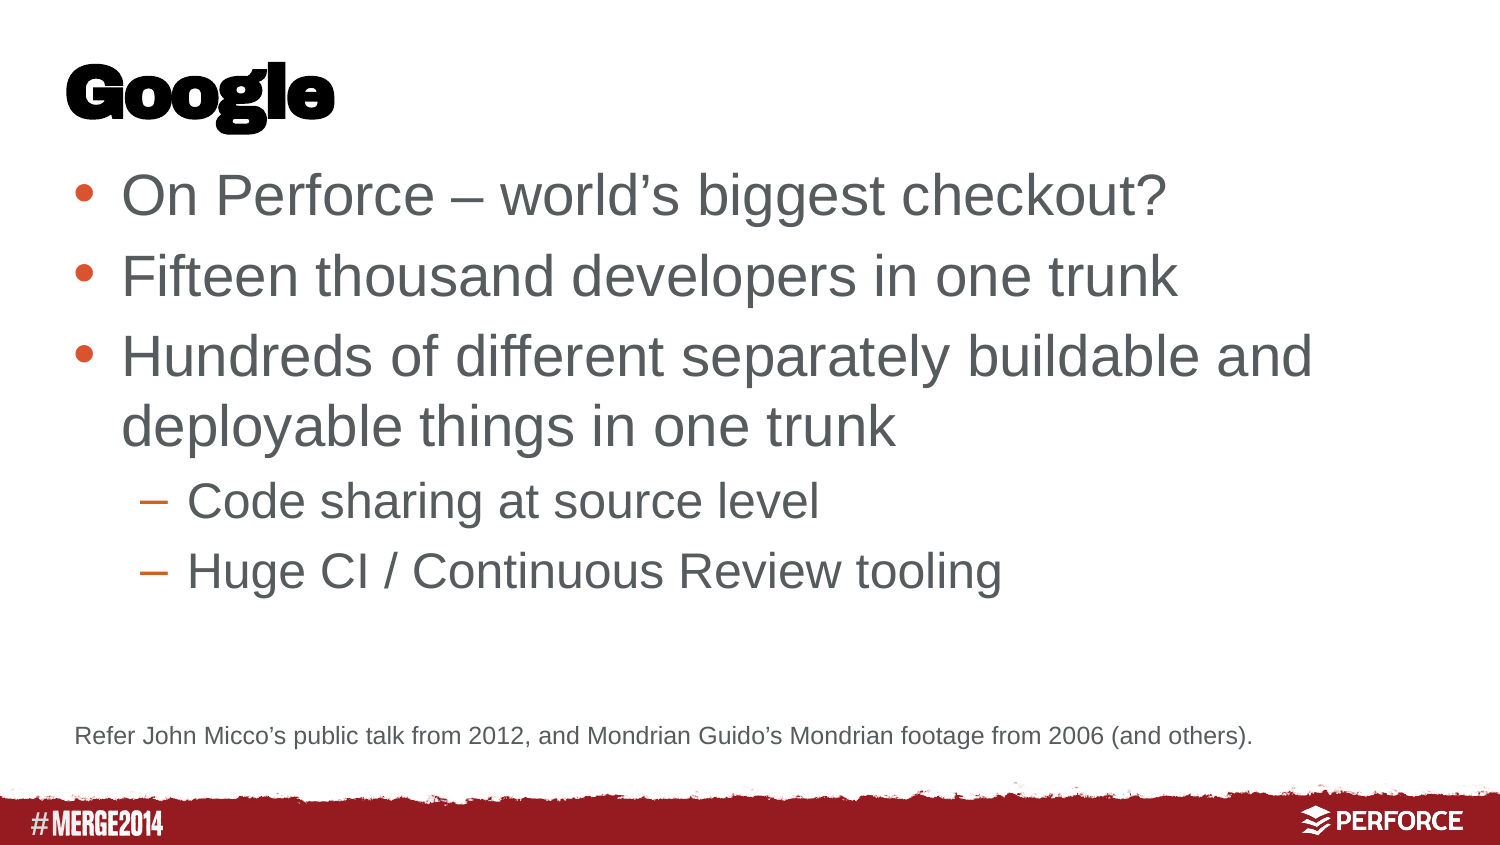

# Google
On Perforce – world’s biggest checkout?
Fifteen thousand developers in one trunk
Hundreds of different separately buildable and deployable things in one trunk
Code sharing at source level
Huge CI / Continuous Review tooling

Refer John Micco’s public talk from 2012, and Mondrian Guido’s Mondrian footage from 2006 (and others).